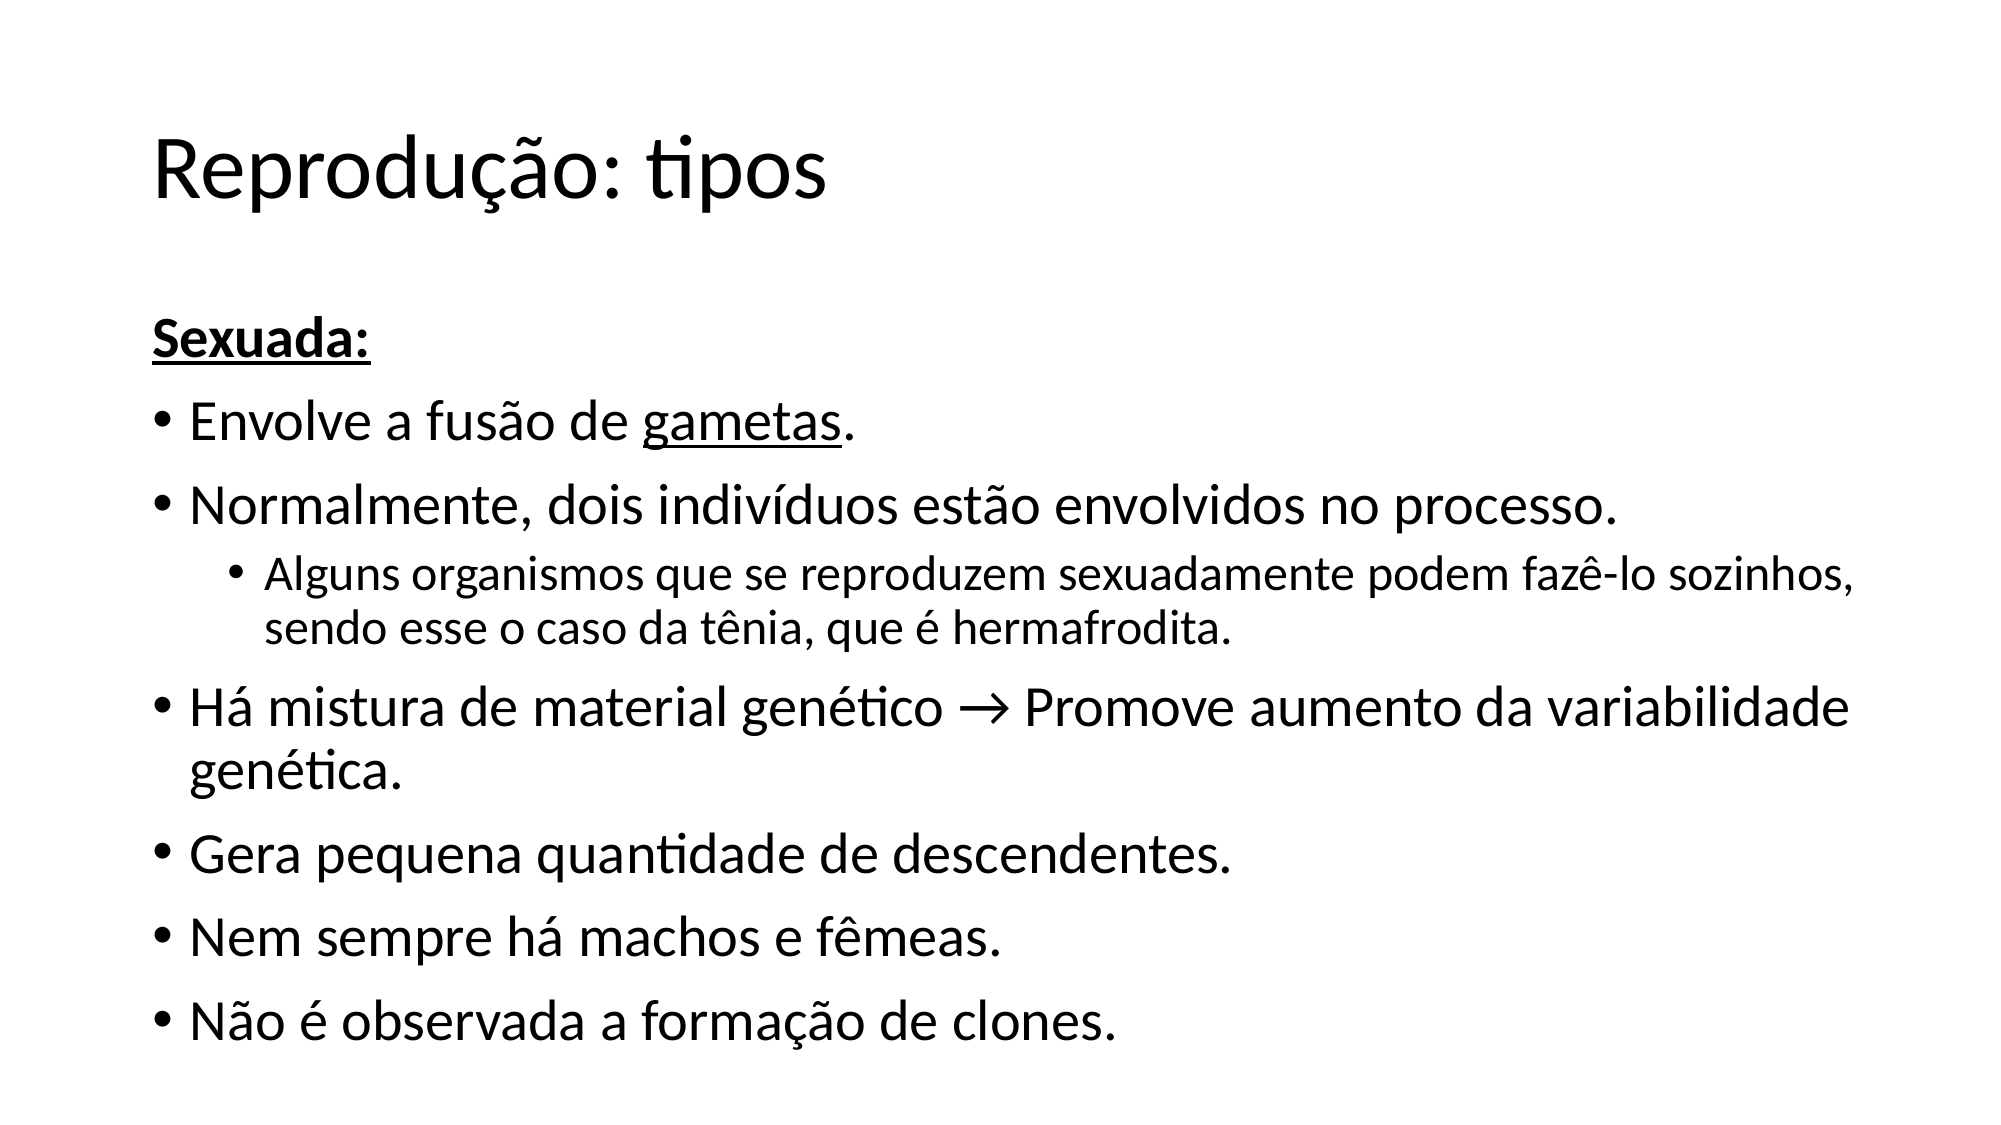

# Reprodução: tipos
Sexuada:
Envolve a fusão de gametas.
Normalmente, dois indivíduos estão envolvidos no processo.
Alguns organismos que se reproduzem sexuadamente podem fazê-lo sozinhos, sendo esse o caso da tênia, que é hermafrodita.
Há mistura de material genético → Promove aumento da variabilidade genética.
Gera pequena quantidade de descendentes.
Nem sempre há machos e fêmeas.
Não é observada a formação de clones.